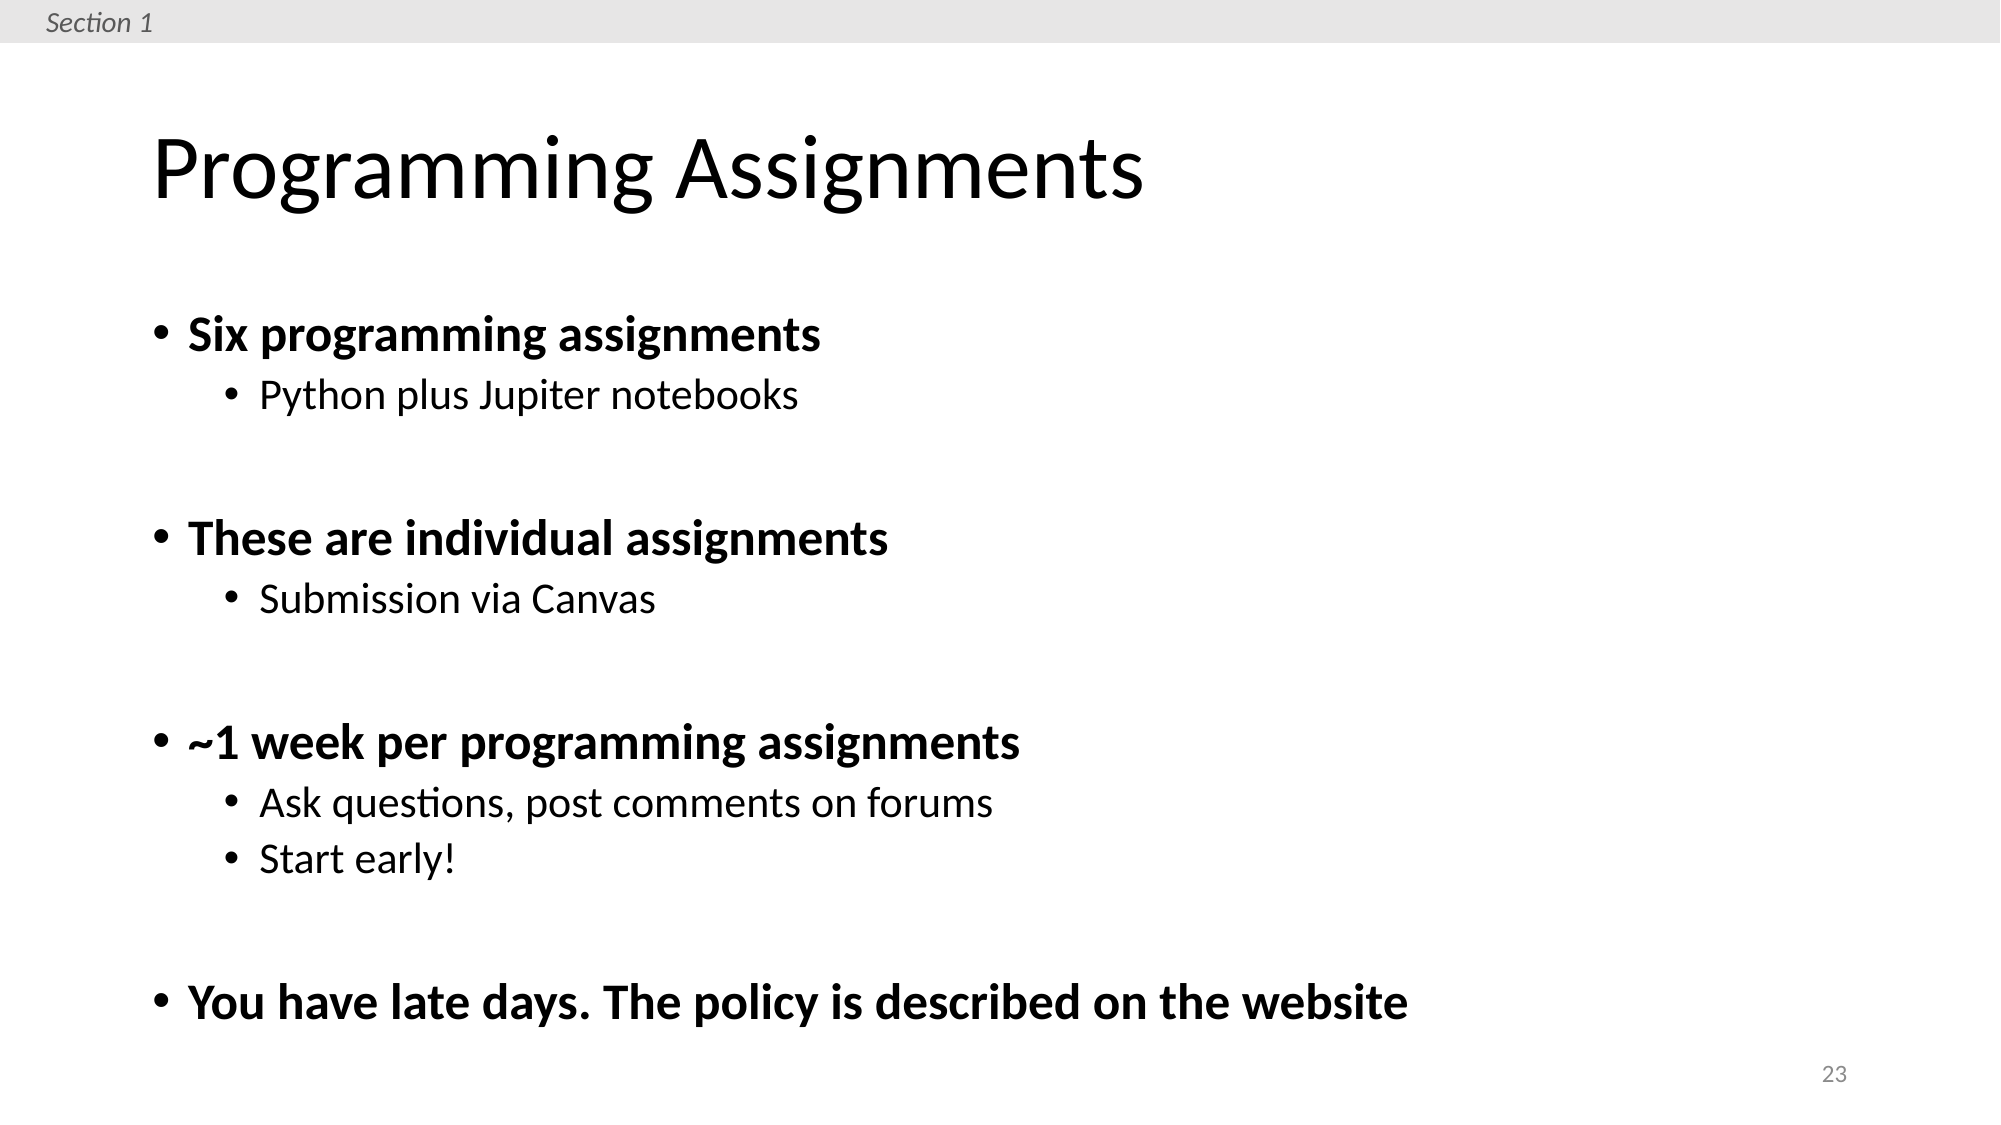

Section 1
# Programming Assignments
Six programming assignments
Python plus Jupiter notebooks

These are individual assignments
Submission via Canvas

~1 week per programming assignments
Ask questions, post comments on forums
Start early!

You have late days. The policy is described on the website

23